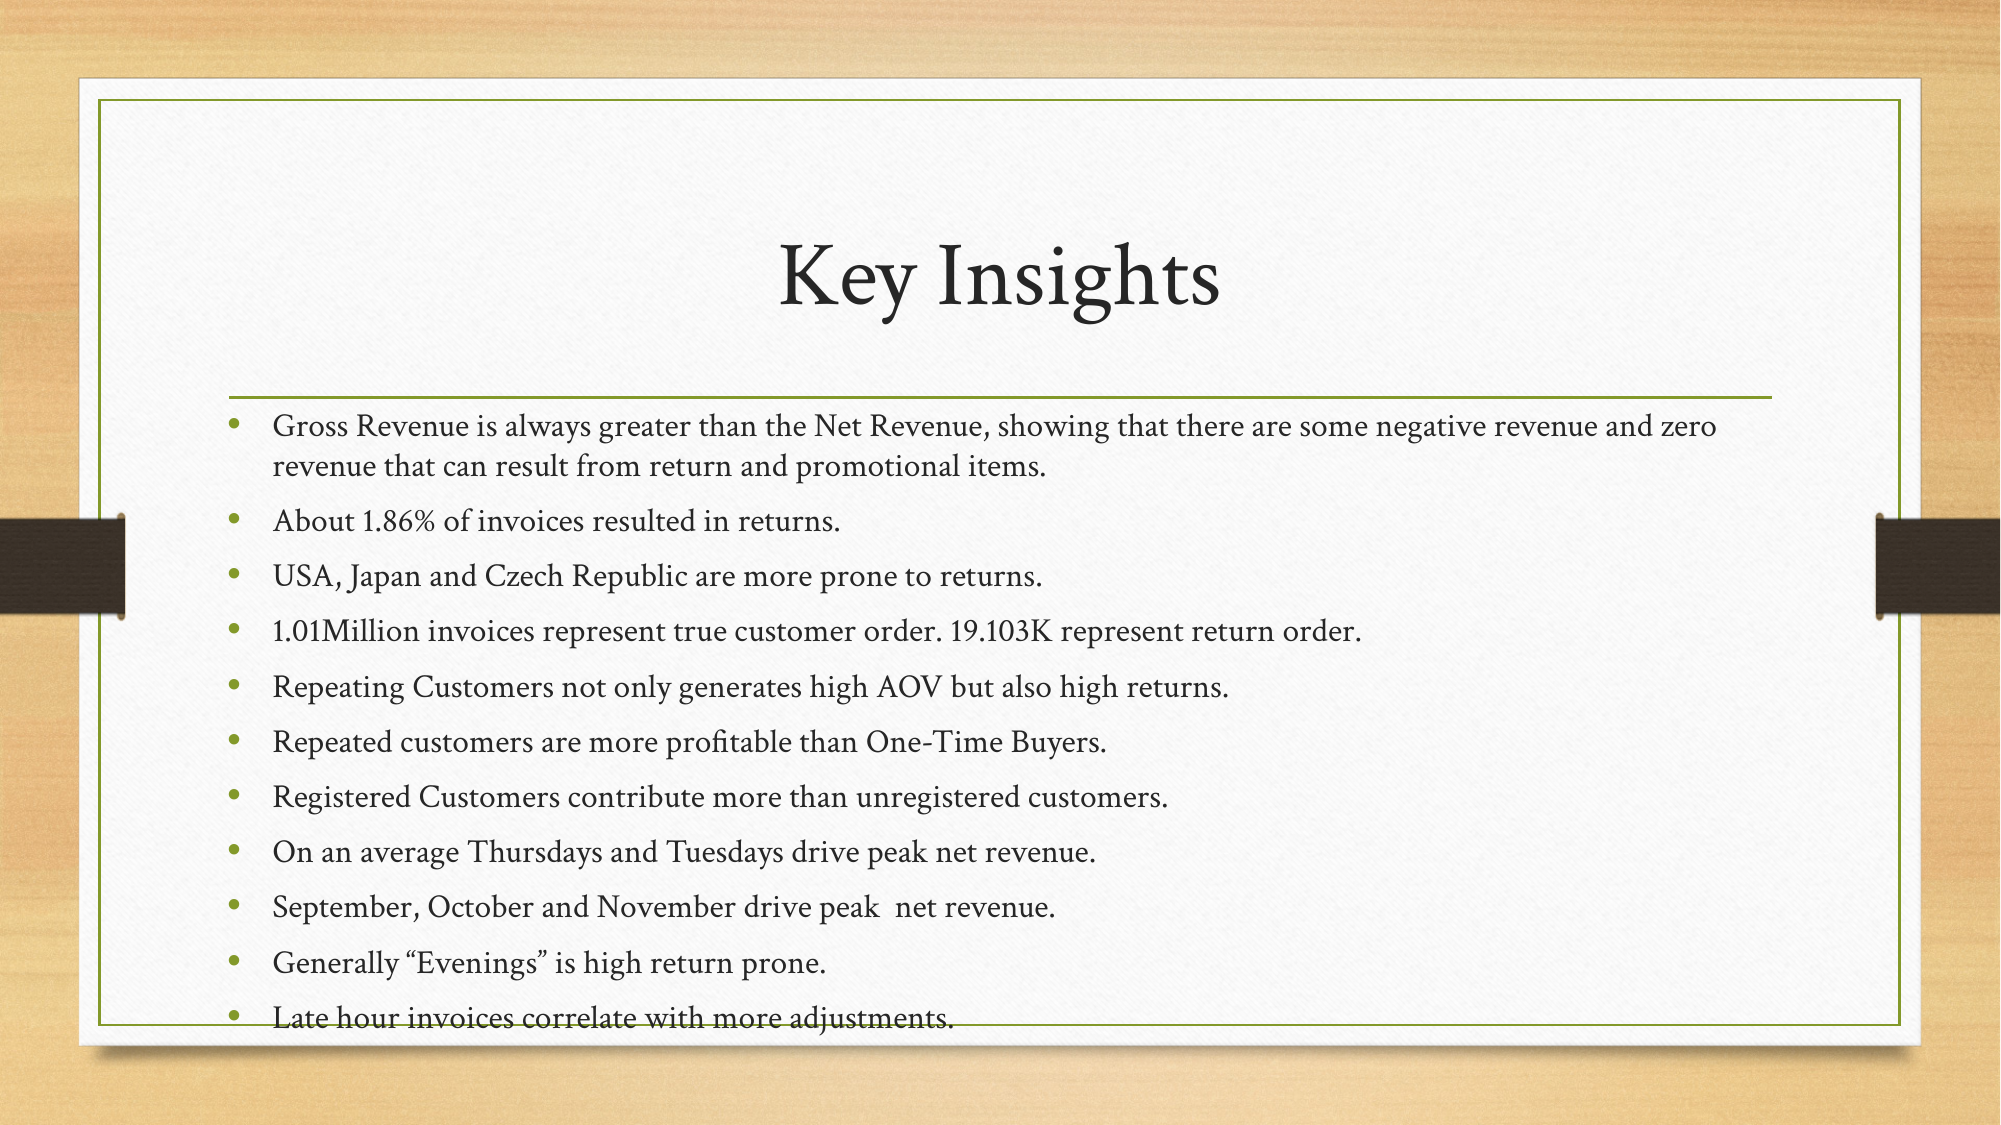

# Key Insights
Gross Revenue is always greater than the Net Revenue, showing that there are some negative revenue and zero revenue that can result from return and promotional items.
About 1.86% of invoices resulted in returns.
USA, Japan and Czech Republic are more prone to returns.
1.01Million invoices represent true customer order. 19.103K represent return order.
Repeating Customers not only generates high AOV but also high returns.
Repeated customers are more profitable than One-Time Buyers.
Registered Customers contribute more than unregistered customers.
On an average Thursdays and Tuesdays drive peak net revenue.
September, October and November drive peak  net revenue.
Generally “Evenings” is high return prone.
Late hour invoices correlate with more adjustments.